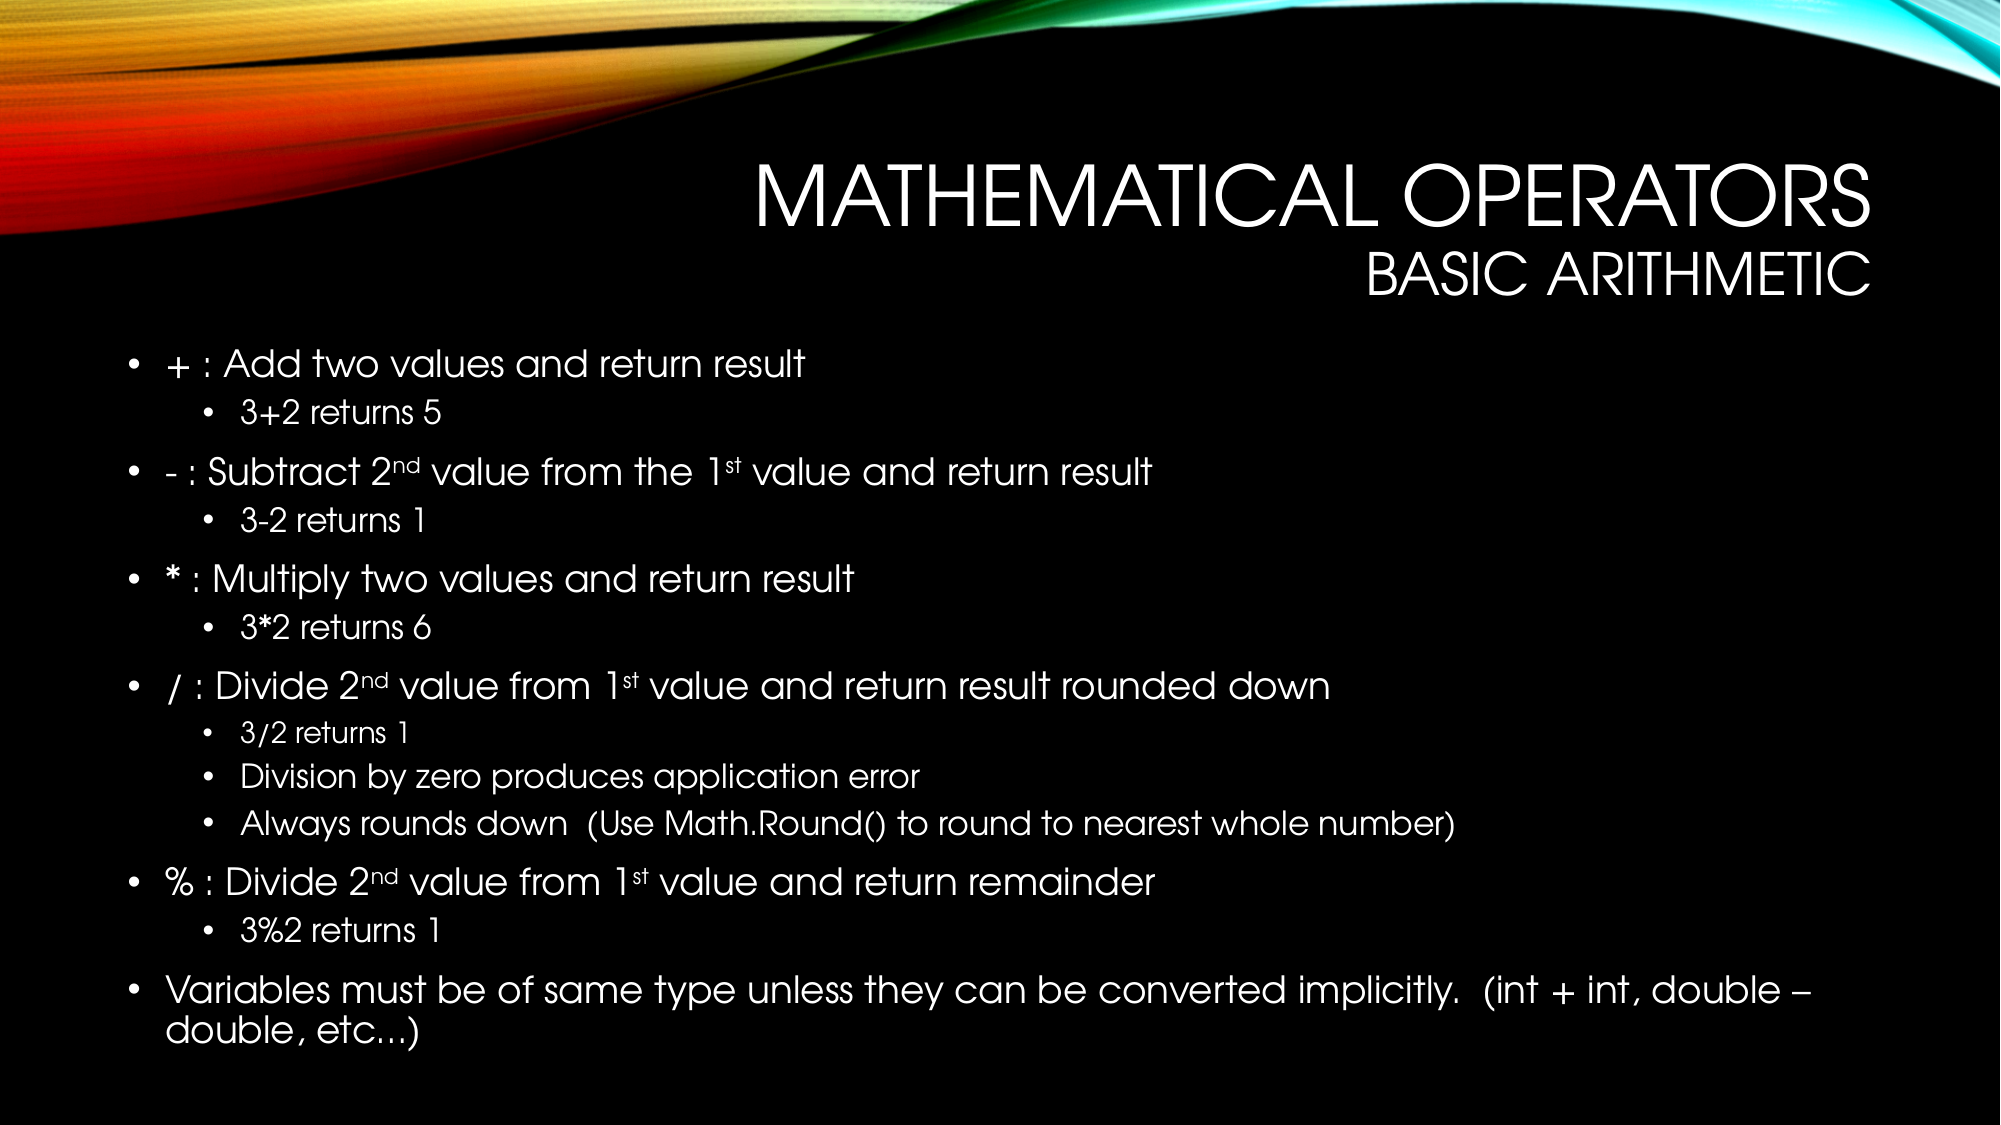

# Mathematical Operators Basic Arithmetic
+ : Add two values and return result
3+2 returns 5
- : Subtract 2nd value from the 1st value and return result
3-2 returns 1
* : Multiply two values and return result
3*2 returns 6
/ : Divide 2nd value from 1st value and return result rounded down
3/2 returns 1
Division by zero produces application error
Always rounds down  (Use Math.Round() to round to nearest whole number)
% : Divide 2nd value from 1st value and return remainder
3%2 returns 1
Variables must be of same type unless they can be converted implicitly.  (int + int, double – double, etc…)